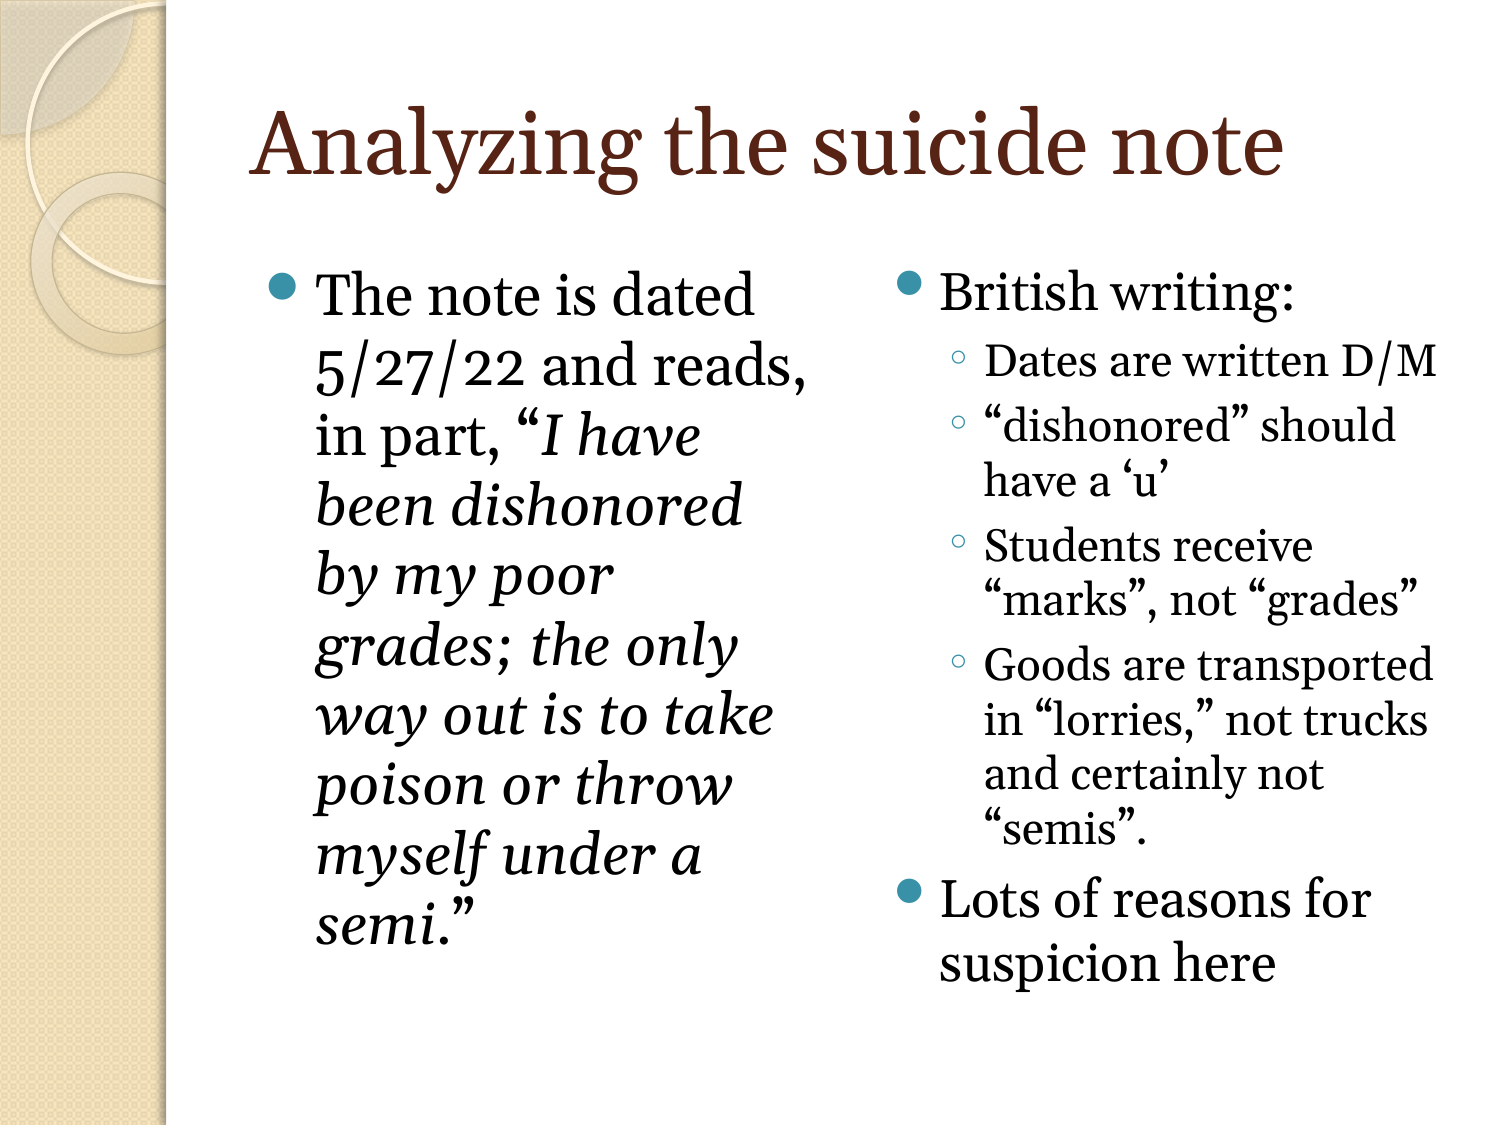

# Analyzing the suicide note
The note is dated 5/27/22 and reads, in part, “I have been dishonored by my poor grades; the only way out is to take poison or throw myself under a semi.”

British writing:
Dates are written D/M
“dishonored” should have a ‘u’
Students receive “marks”, not “grades”
Goods are transported in “lorries,” not trucks and certainly not “semis”.
Lots of reasons for suspicion here